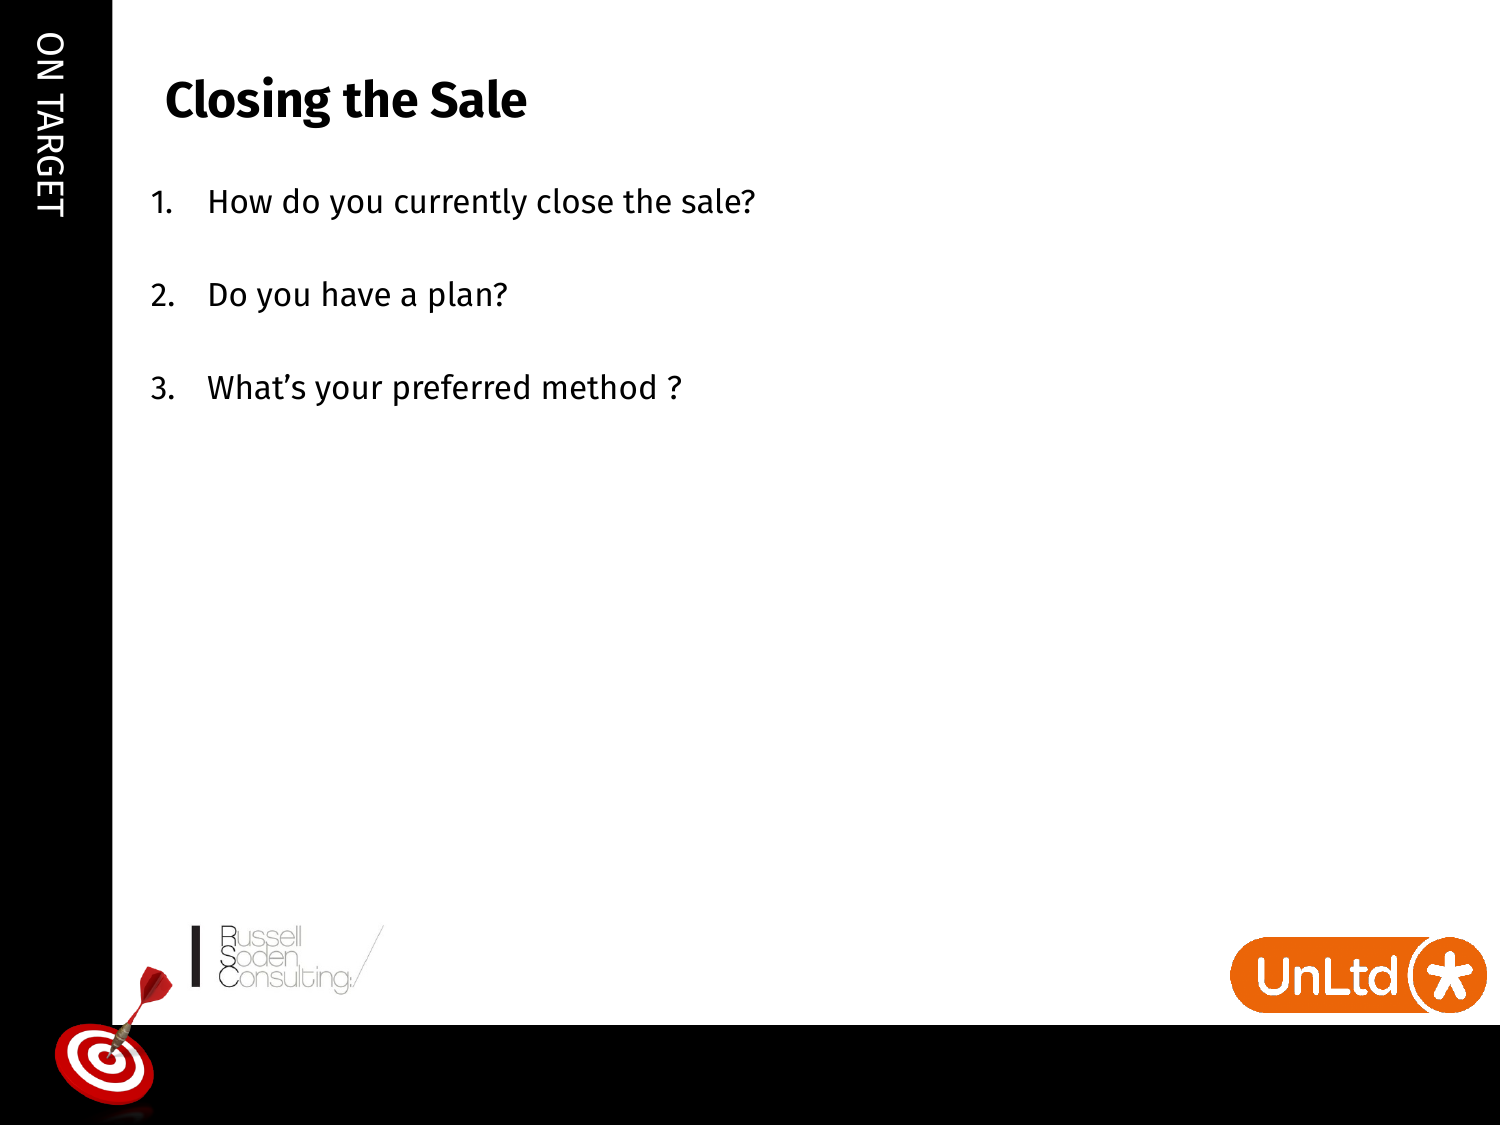

# Closing the Sale
How do you currently close the sale?

Do you have a plan?

What’s your preferred method ?